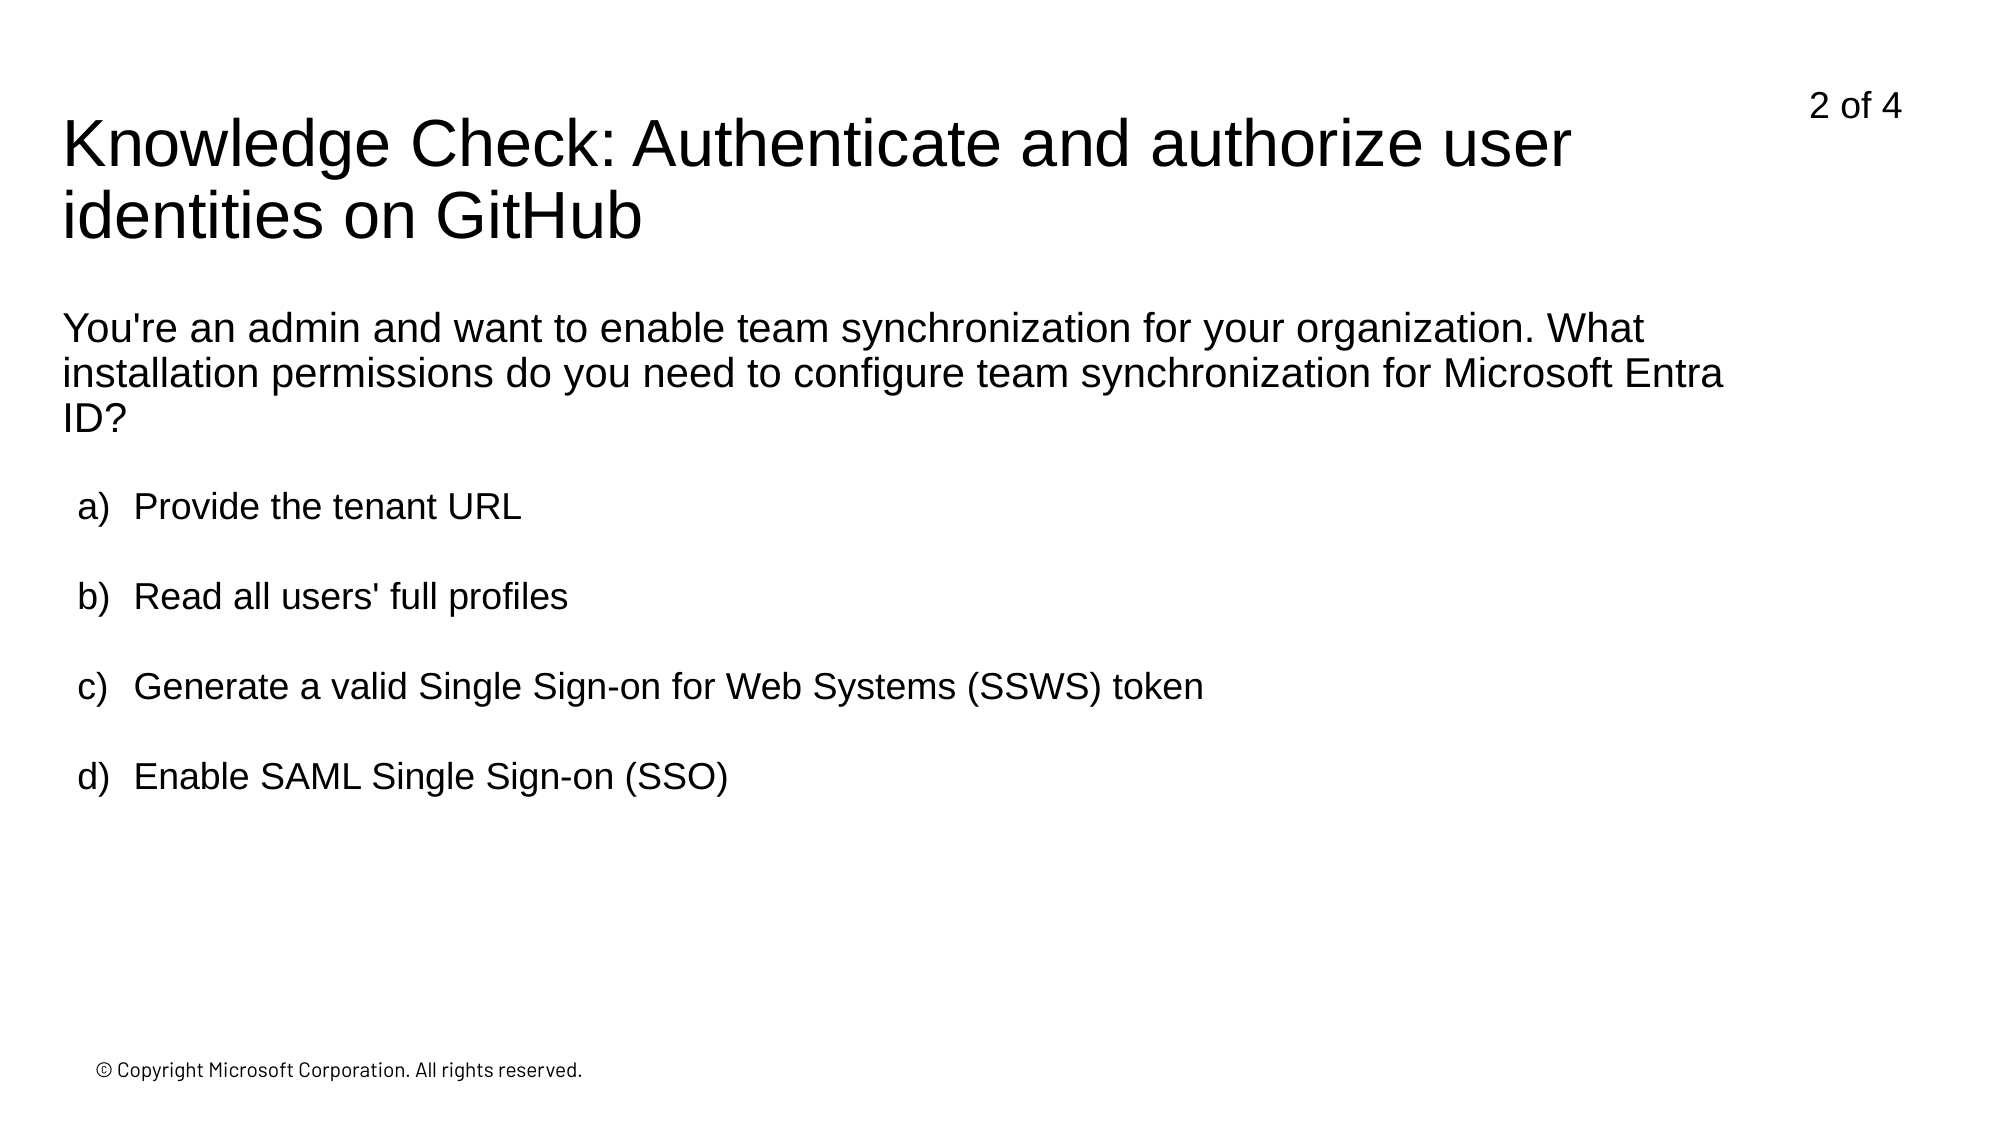

2 of 4
# Knowledge Check: Authenticate and authorize user identities on GitHub
You're an admin and want to enable team synchronization for your organization. What installation permissions do you need to configure team synchronization for Microsoft Entra ID?
Provide the tenant URL

Read all users' full profiles

Generate a valid Single Sign-on for Web Systems (SSWS) token

Enable SAML Single Sign-on (SSO)
© Copyright Microsoft Corporation. All rights reserved.